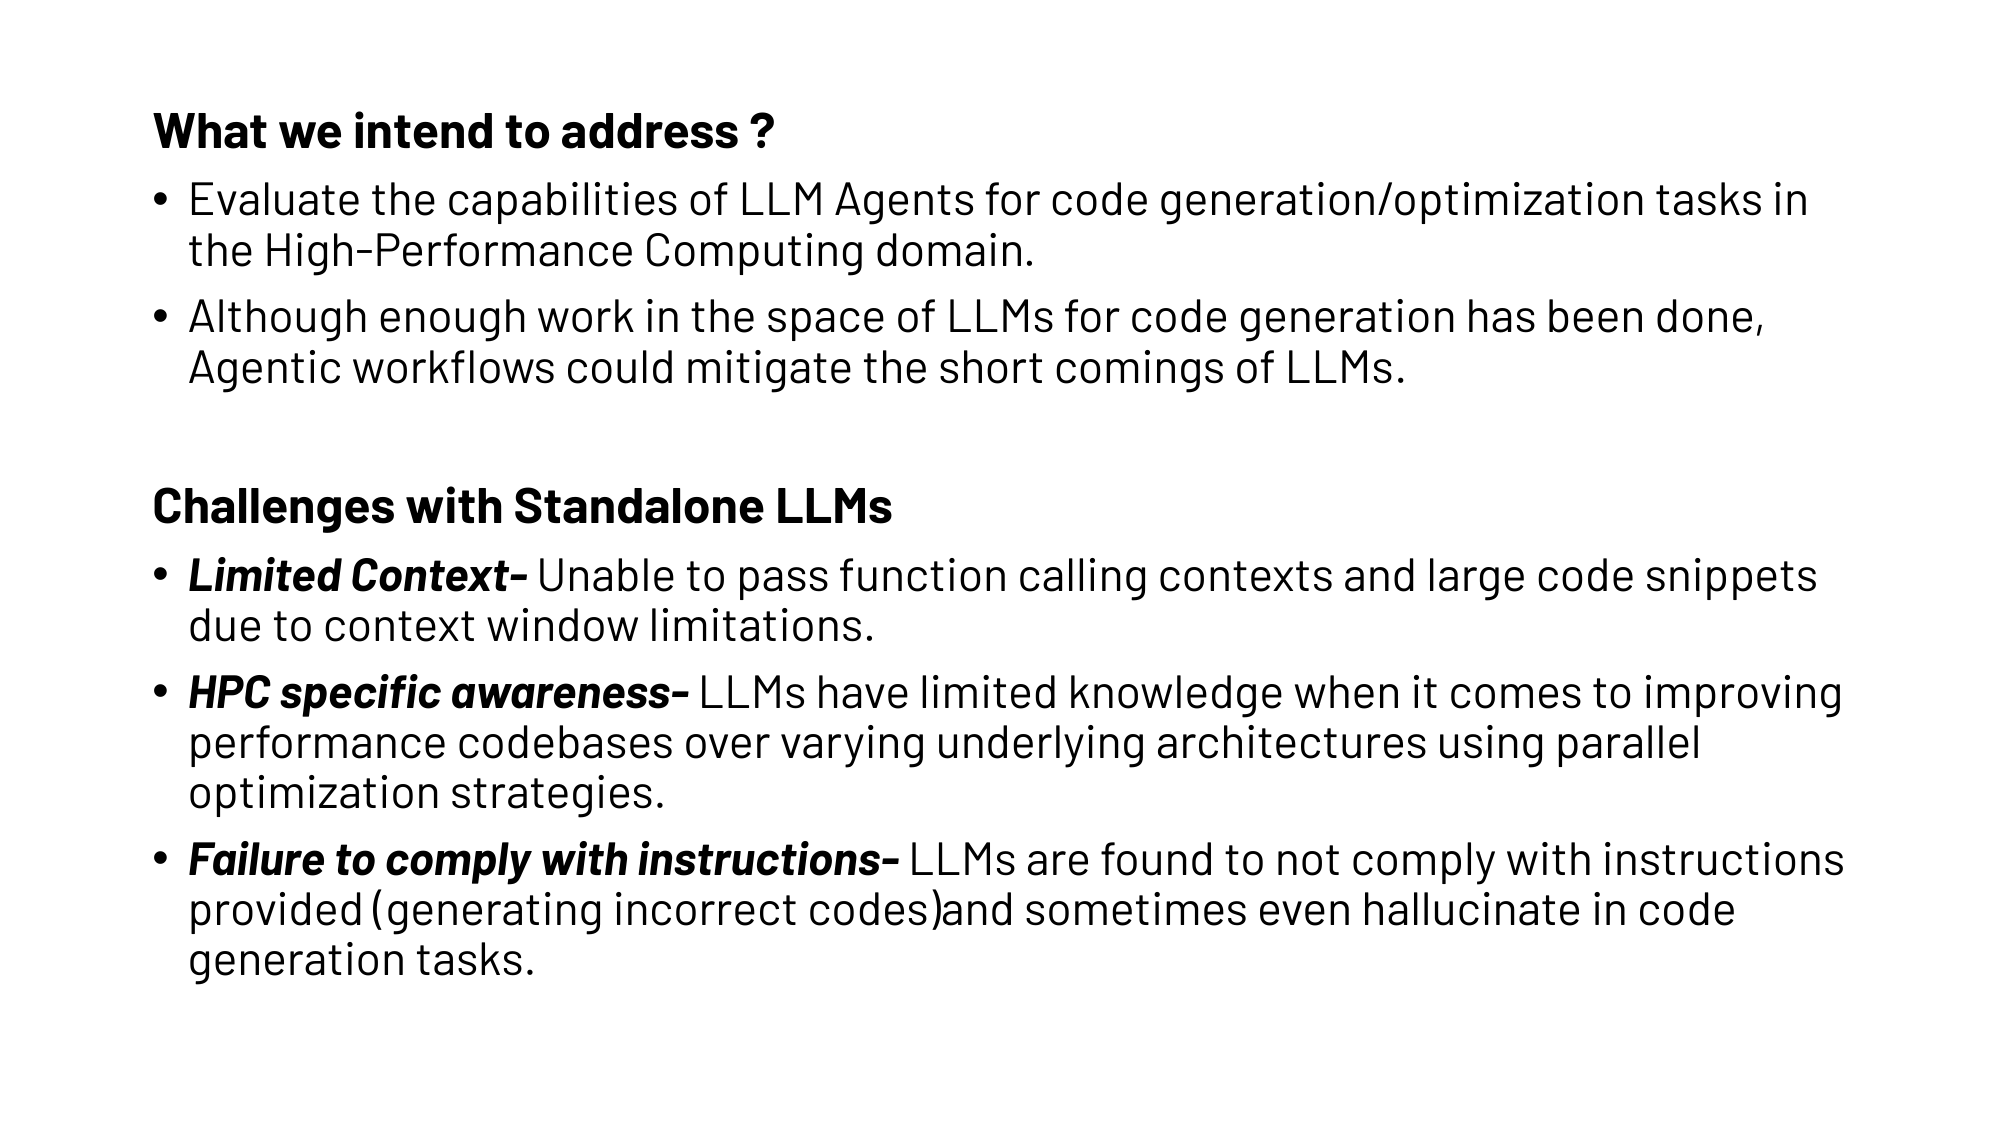

What we intend to address ?​​
Evaluate the capabilities of LLM Agents for code generation/optimization tasks in the High-Performance Computing domain.​​
Although enough work in the space of LLMs for code generation has been done, Agentic workflows could mitigate the short comings of LLMs​.

Challenges with Standalone LLMs​
Limited Context​​- Unable to pass function calling contexts and large code snippets due to context window limitations.​​
HPC specific awareness​​- LLMs have limited knowledge when it comes to improving performance codebases over varying underlying architectures using parallel optimization strategies.​​
Failure to comply with instructions​​- LLMs are found to not comply with instructions provided (generating incorrect codes)and sometimes even hallucinate in code generation tasks.​​